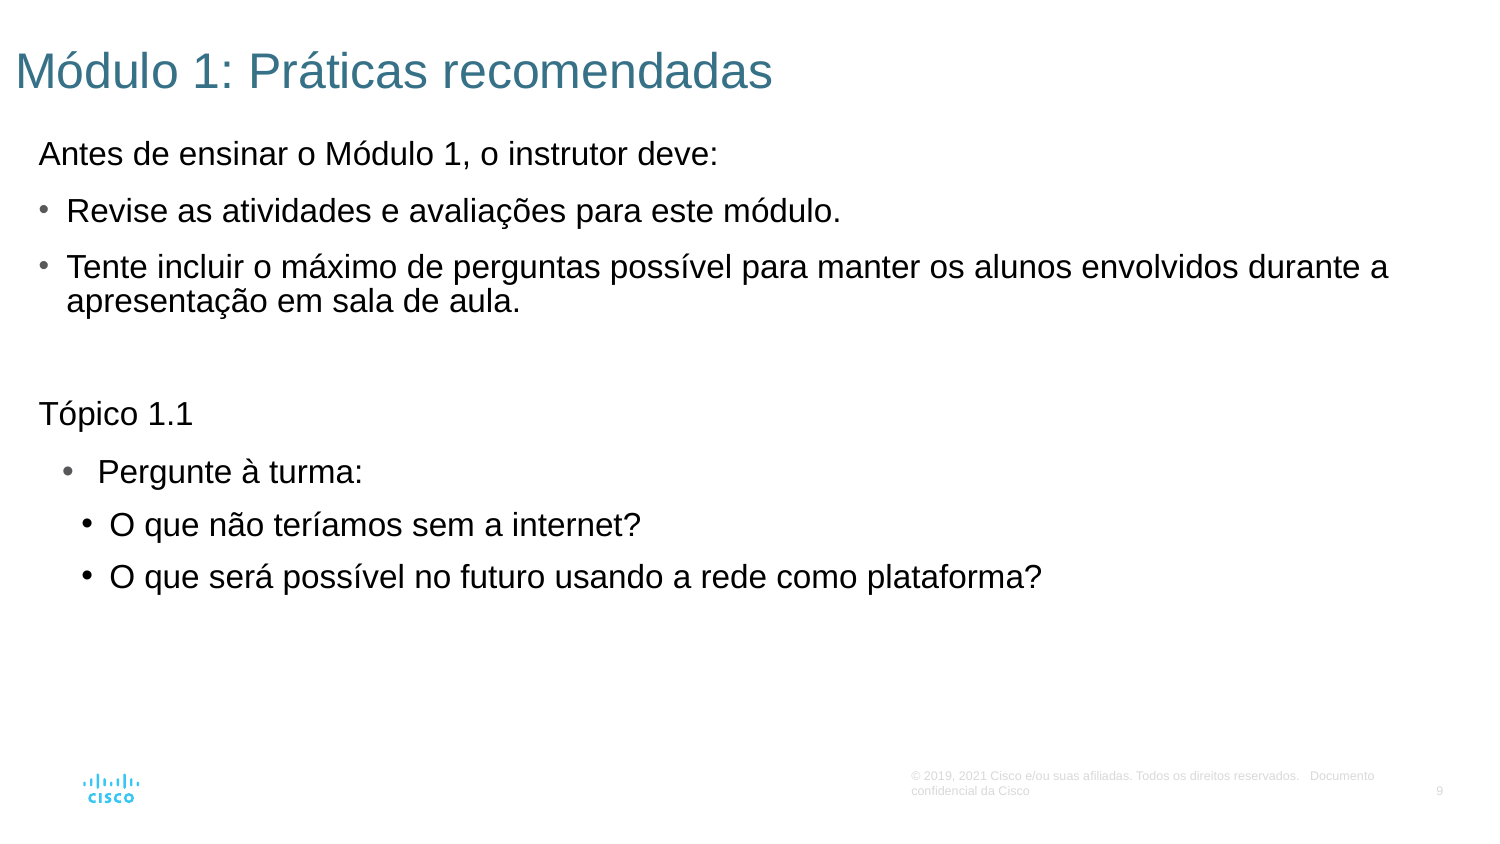

# Módulo 1: Práticas recomendadas
Antes de ensinar o Módulo 1, o instrutor deve:
Revise as atividades e avaliações para este módulo.
Tente incluir o máximo de perguntas possível para manter os alunos envolvidos durante a apresentação em sala de aula.

Tópico 1.1
Pergunte à turma:
O que não teríamos sem a internet?
O que será possível no futuro usando a rede como plataforma?